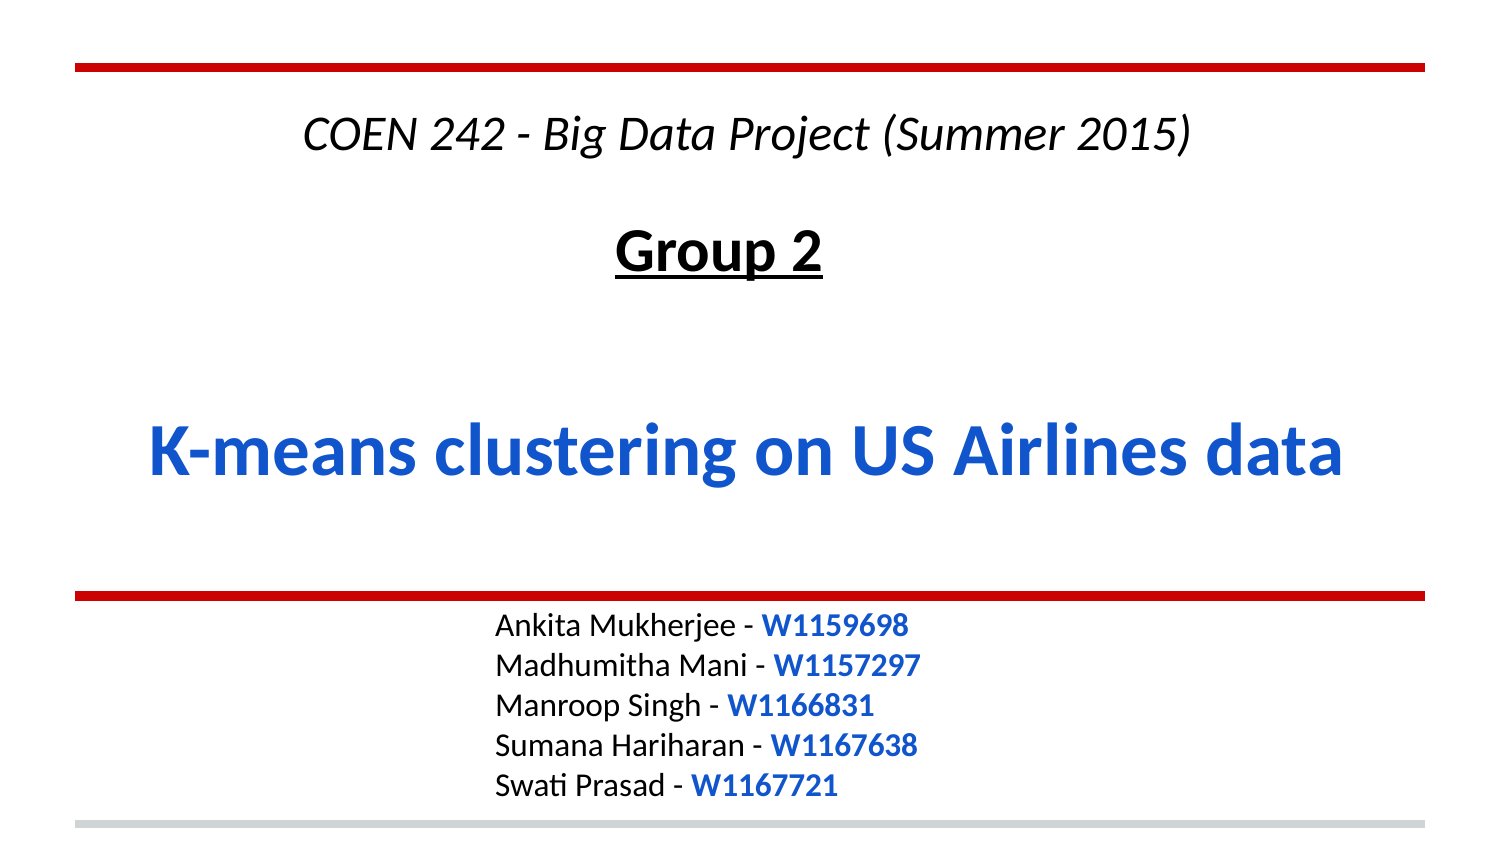

# COEN 242 - Big Data Project (Summer 2015)

K-means clustering on US Airlines data
Group 2
Ankita Mukherjee - W1159698
Madhumitha Mani - W1157297
Manroop Singh - W1166831
Sumana Hariharan - W1167638
Swati Prasad - W1167721